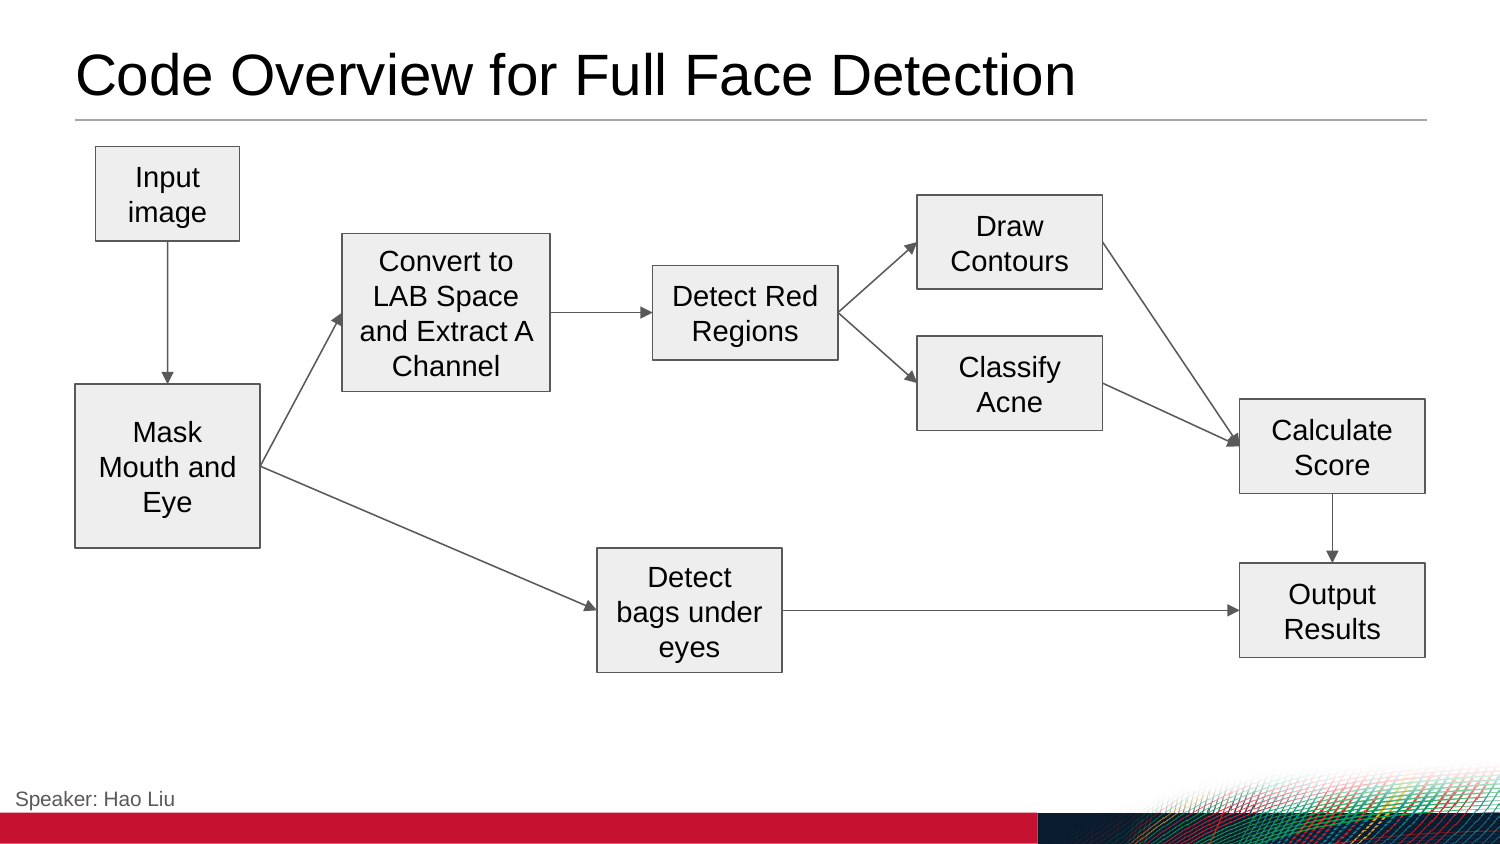

# Code Overview for Full Face Detection
Input
image
Draw Contours
Convert to LAB Space and Extract A Channel
Detect Red Regions
Classify Acne
Mask Mouth and Eye
Calculate Score
Detect bags under eyes
Output Results
Speaker: Hao Liu